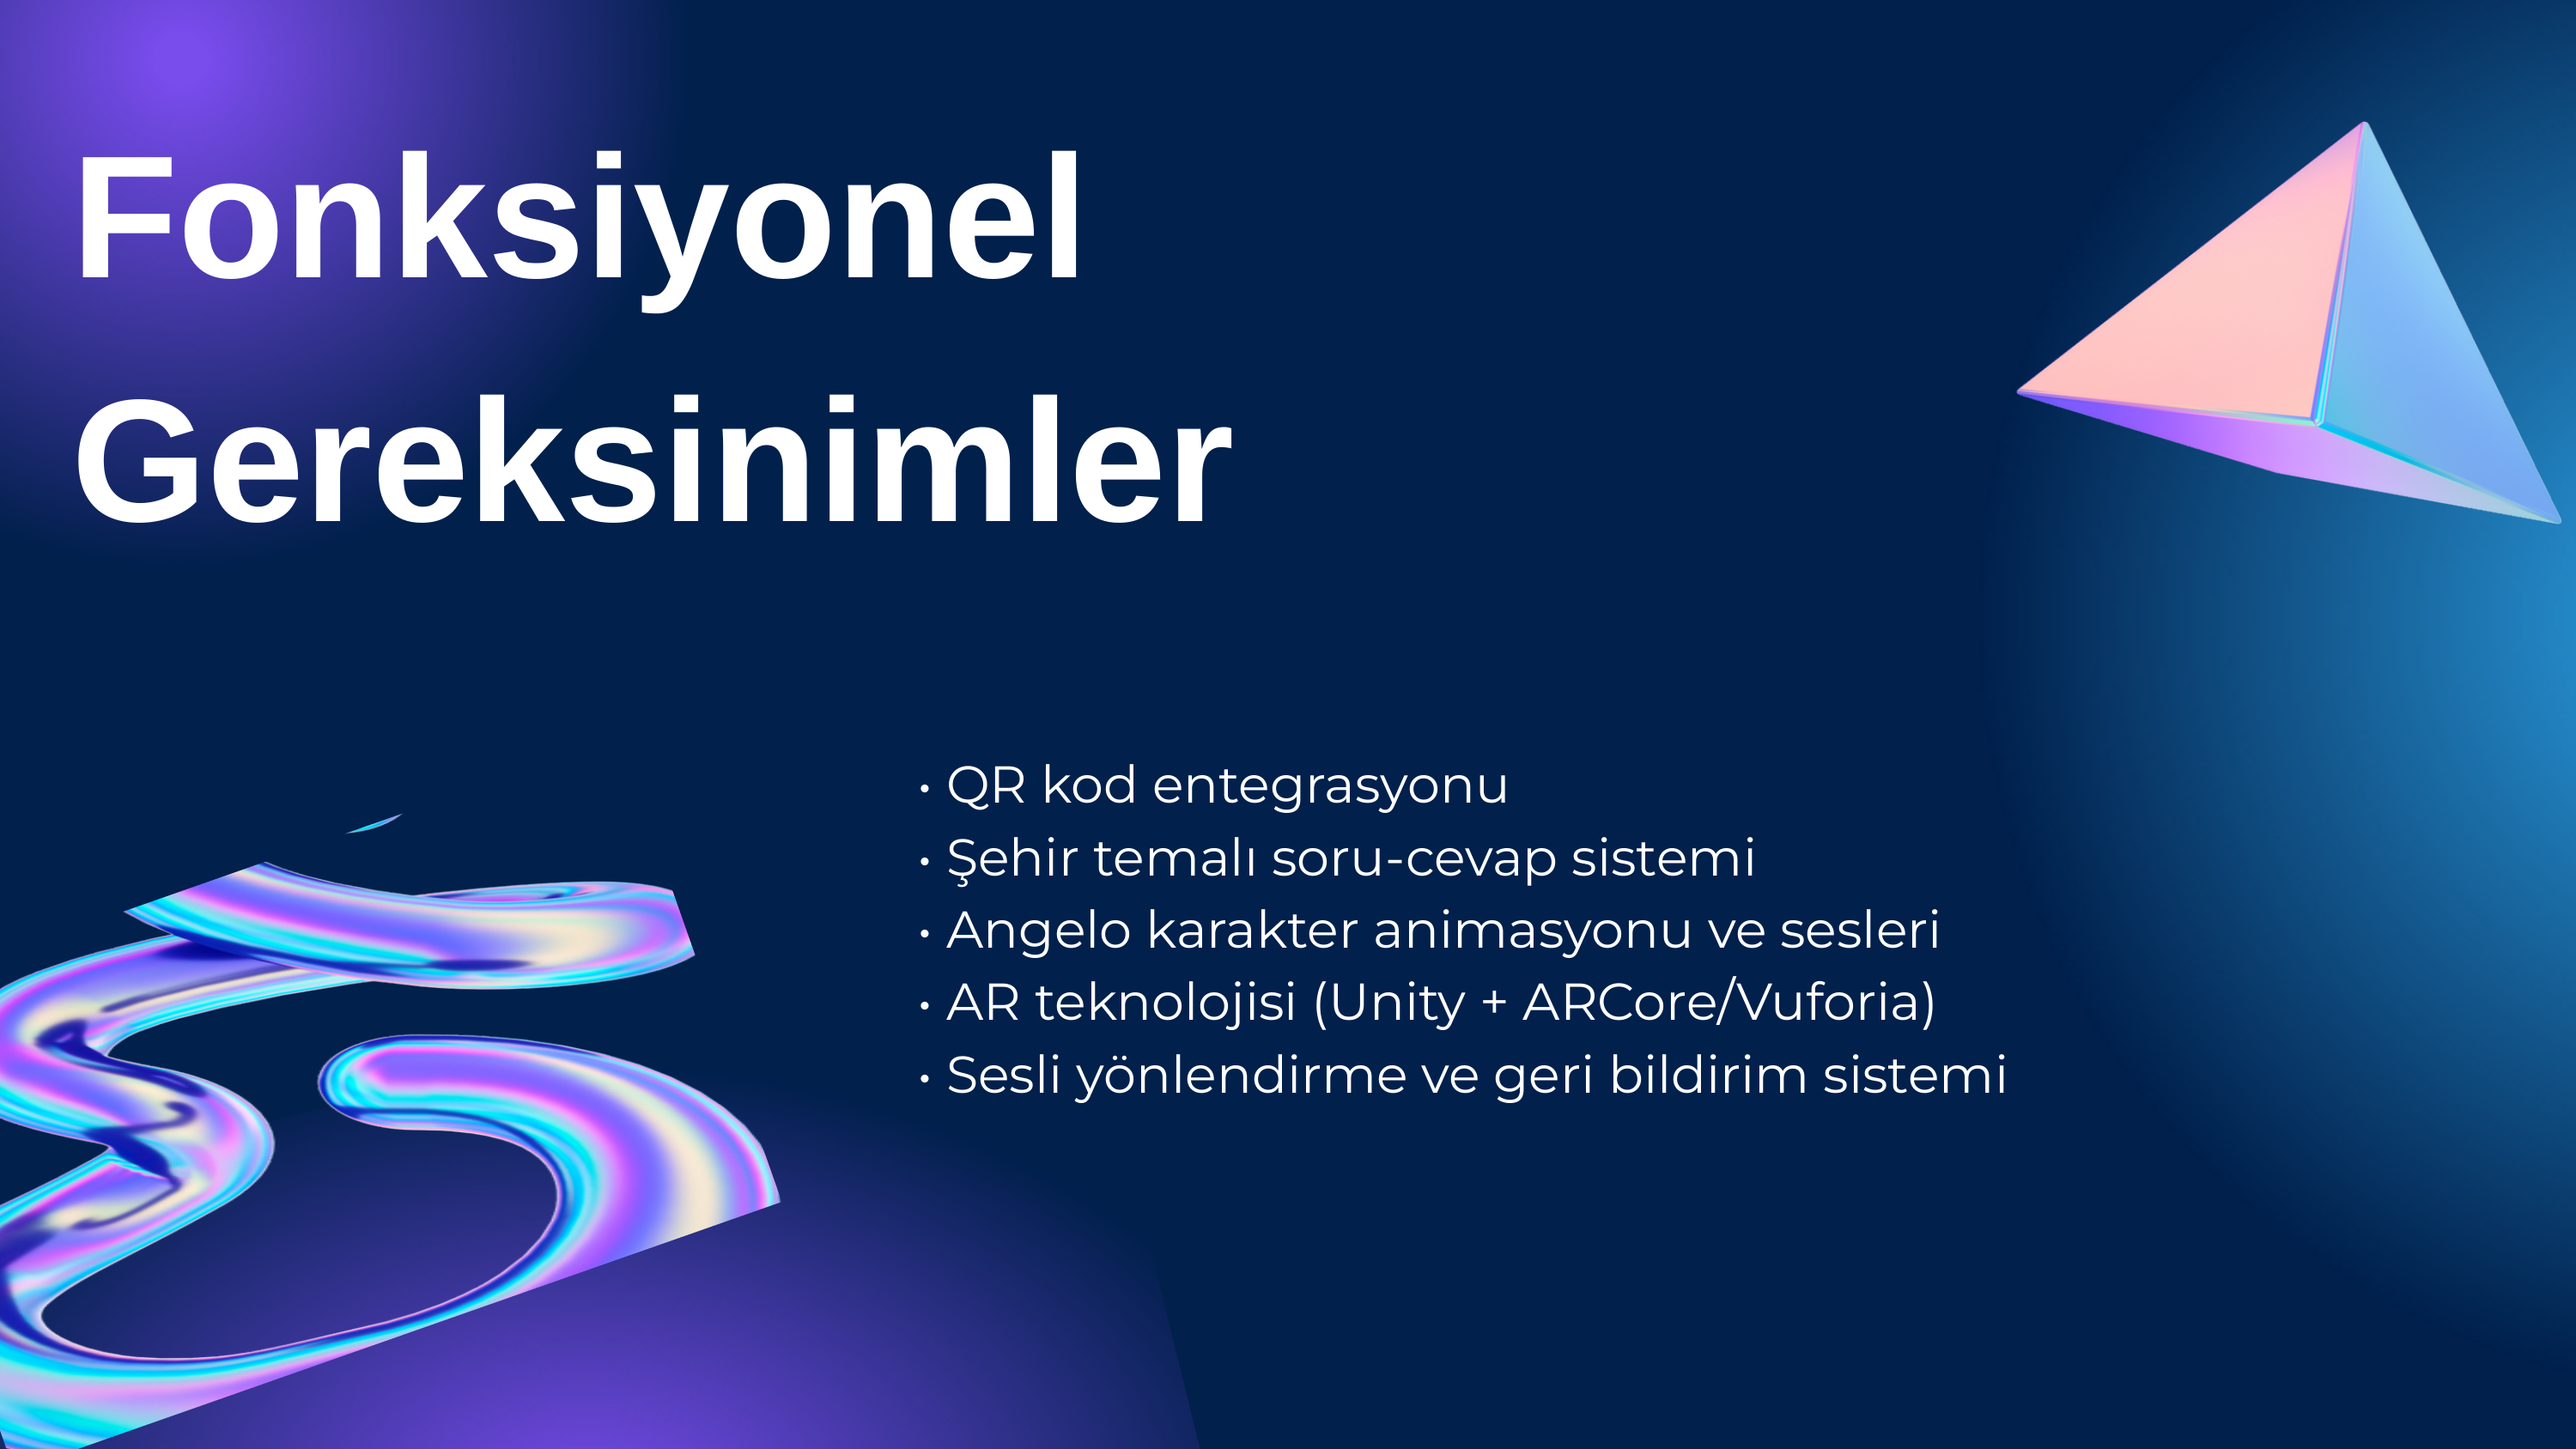

Fonksiyonel Gereksinimler

• QR kod entegrasyonu
• Şehir temalı soru-cevap sistemi
• Angelo karakter animasyonu ve sesleri
• AR teknolojisi (Unity + ARCore/Vuforia)
• Sesli yönlendirme ve geri bildirim sistemi